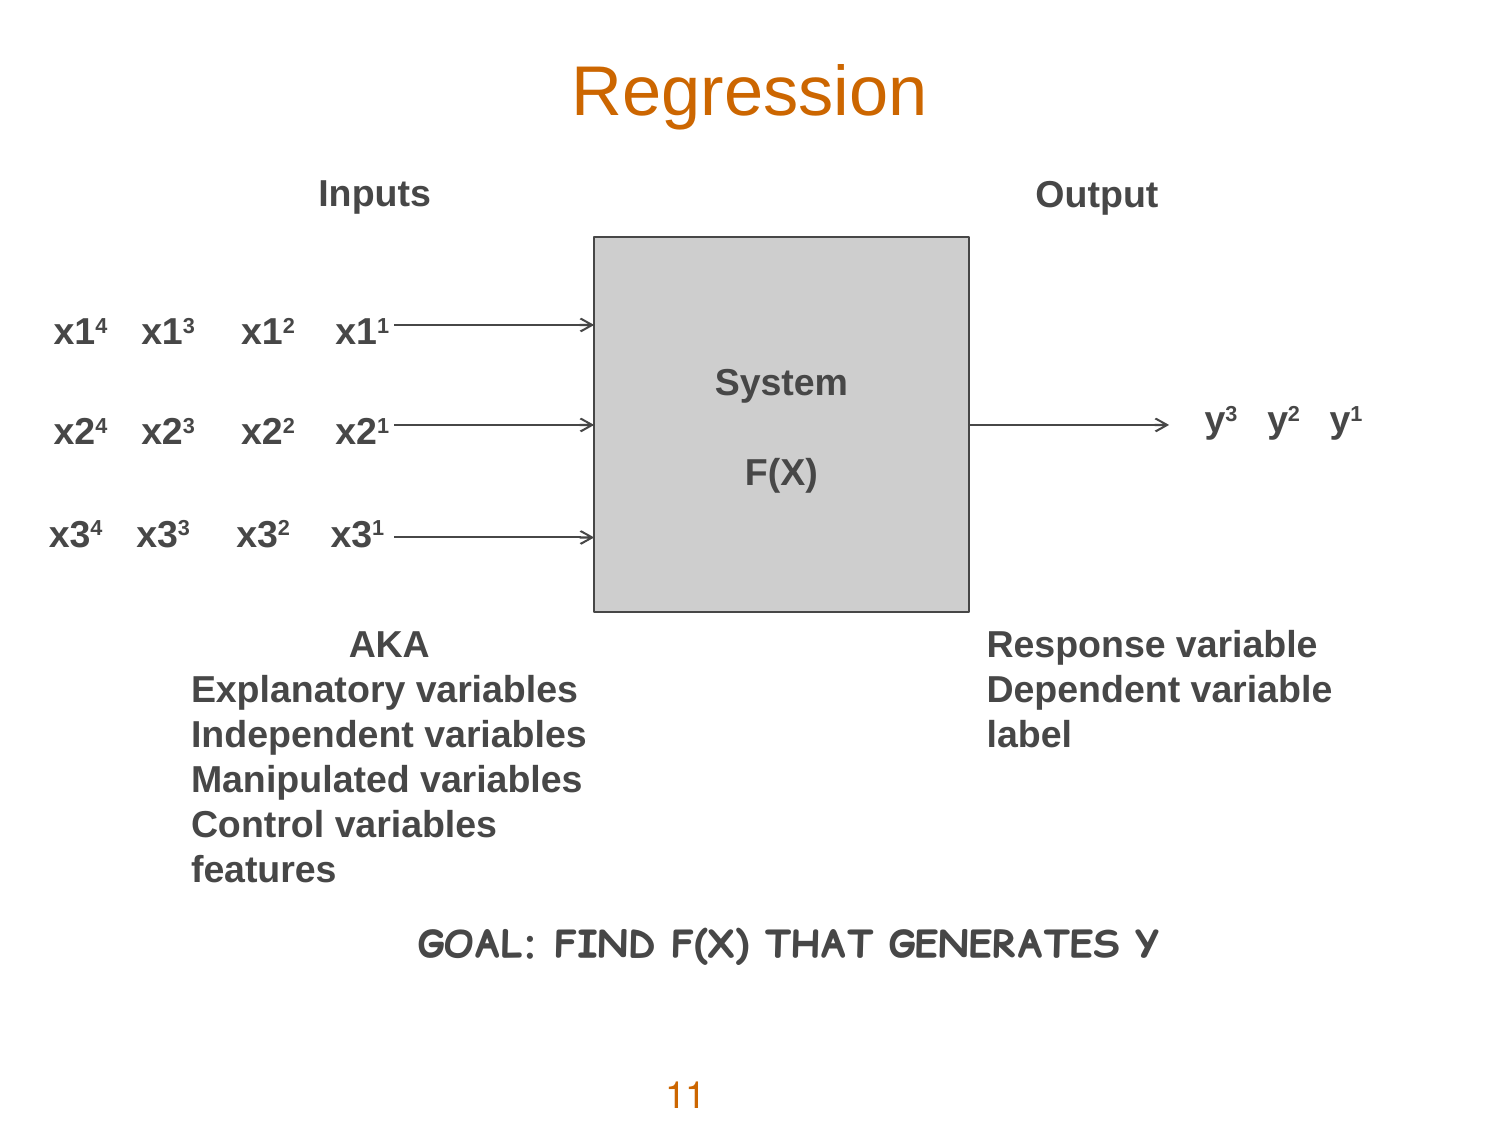

# Regression
Inputs
Output
System

F(X)
x14
x13
x12
x11
y3
y2
y1
x24
x23
x22
x21
x34
x33
x32
x31
AKA
Explanatory variables
Independent variables
Manipulated variables
Control variables
features
Response variable
Dependent variable
label
GOAL: FIND F(X) THAT GENERATES Y